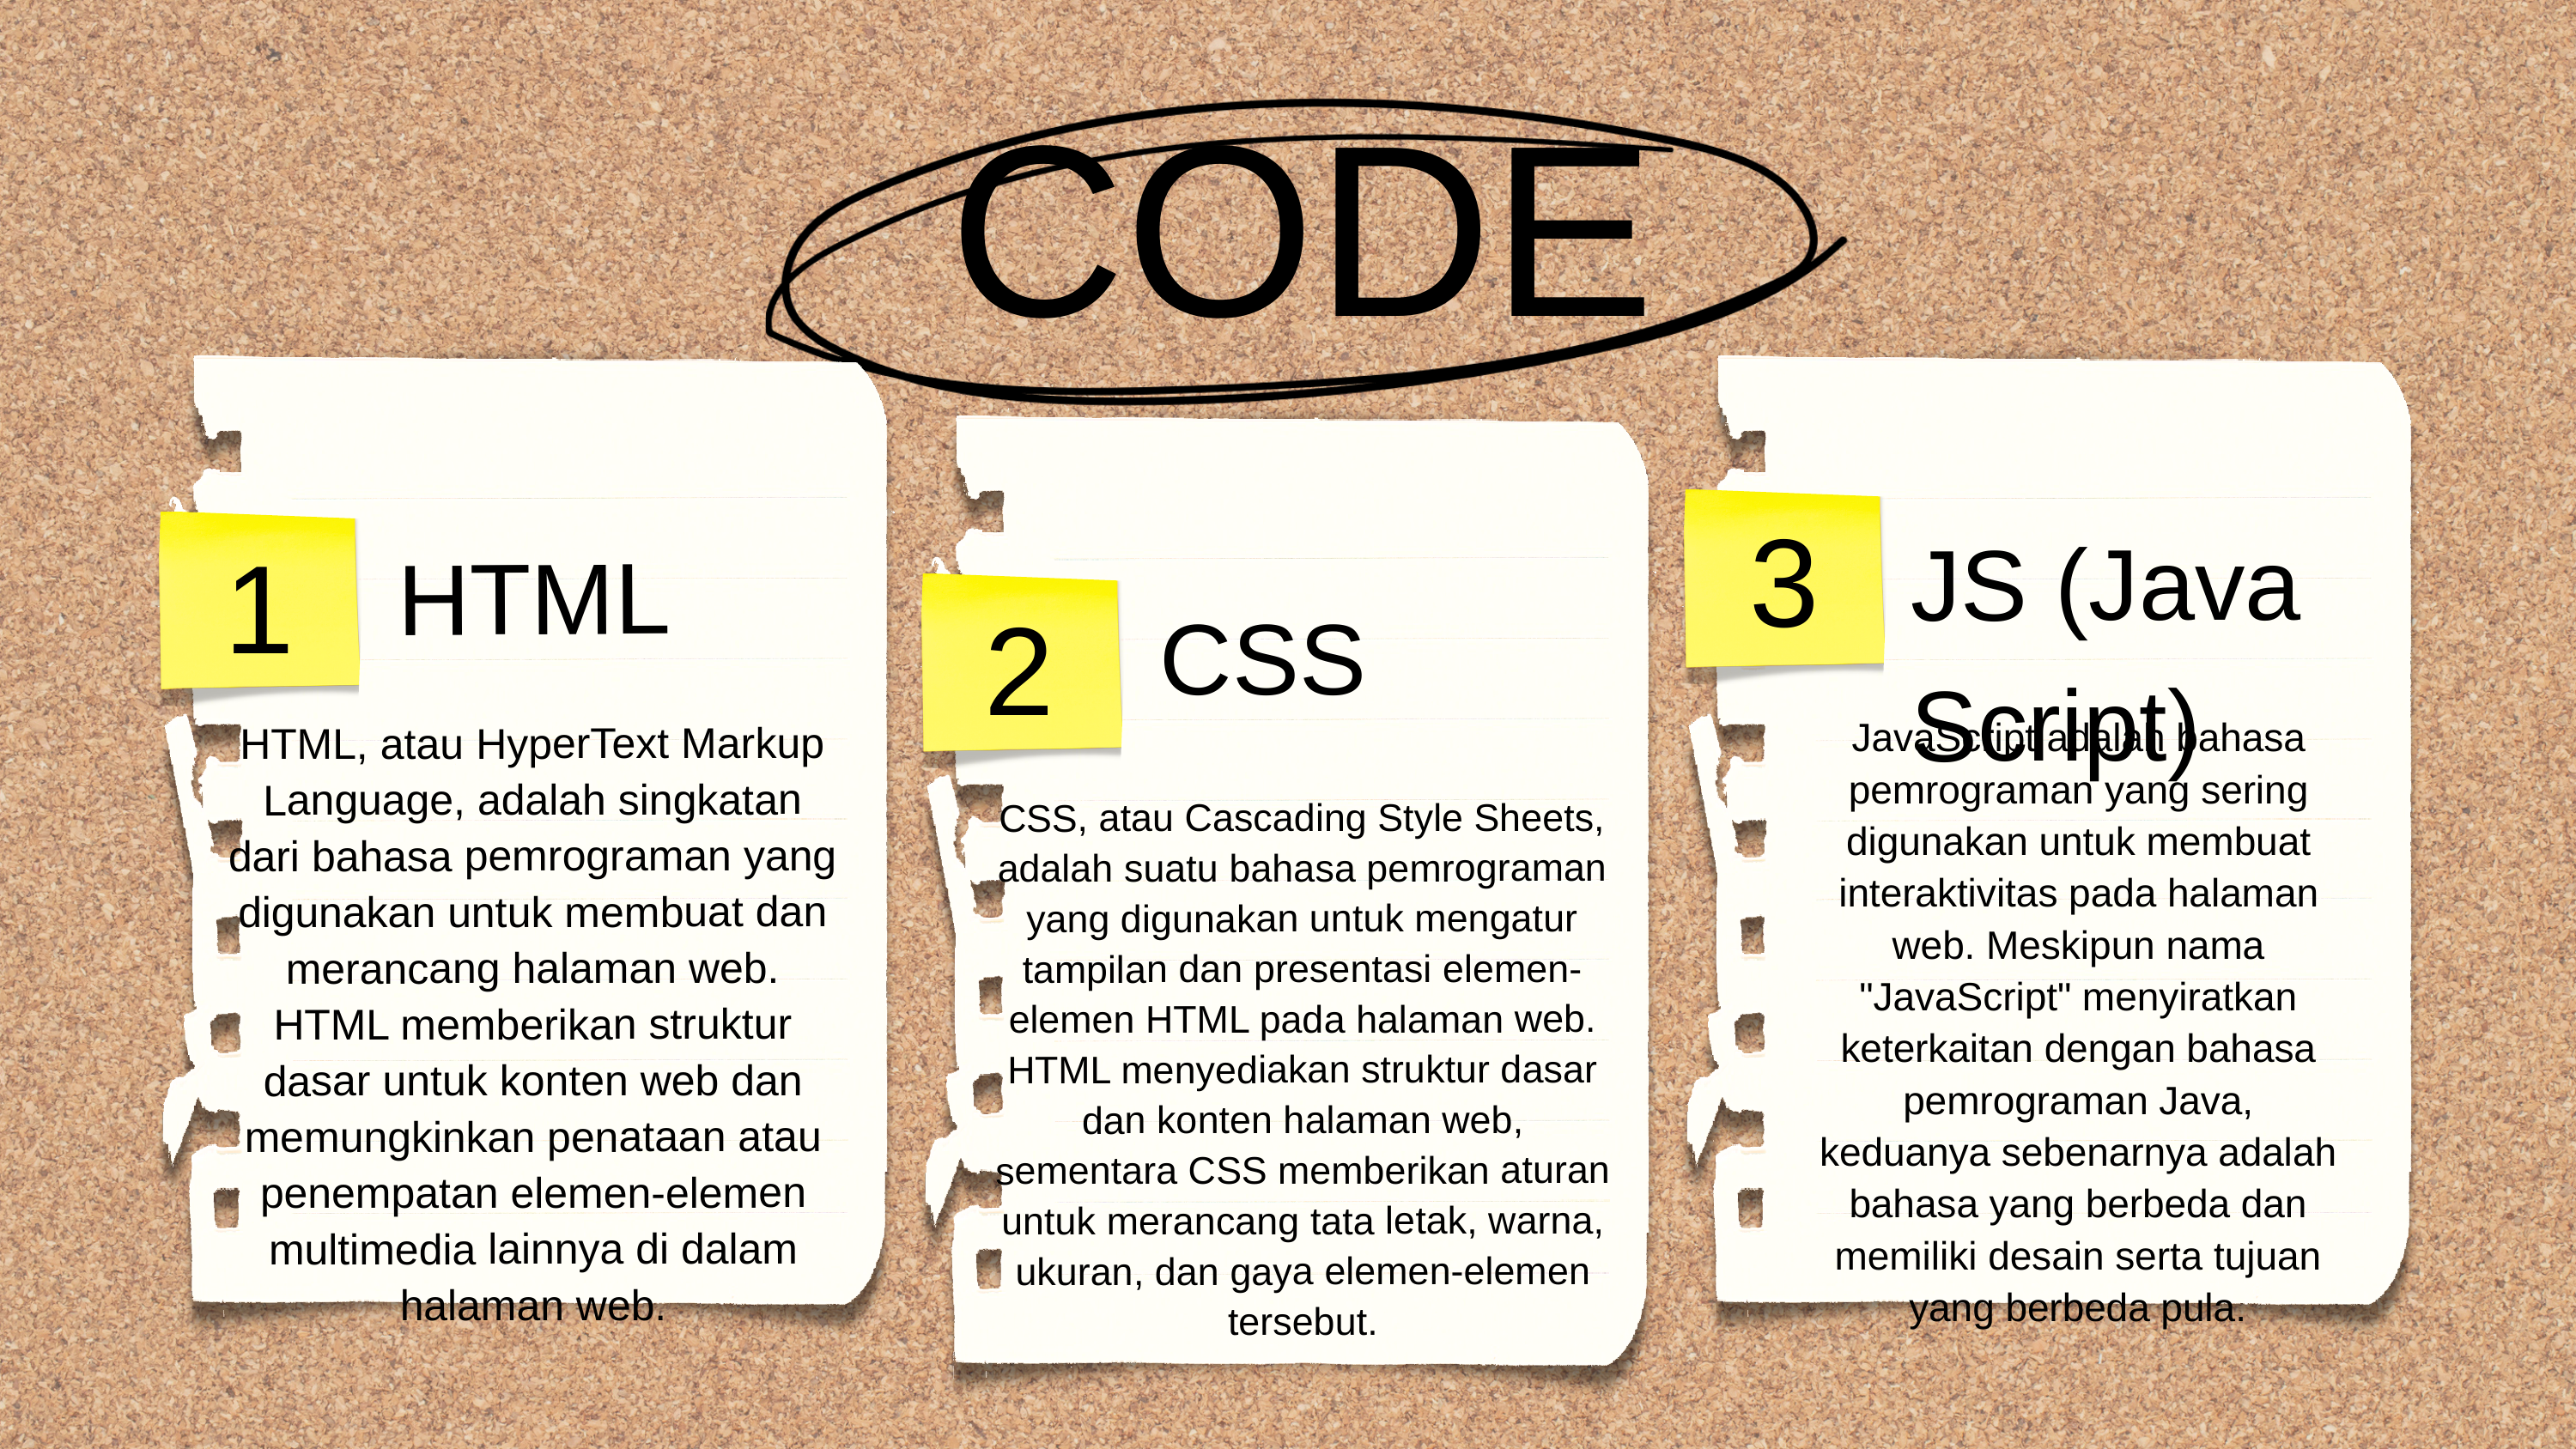

CODE

3

1

JS (Java Script)
HTML

2
CSS

JavaScript adalah bahasa pemrograman yang sering digunakan untuk membuat interaktivitas pada halaman web. Meskipun nama "JavaScript" menyiratkan keterkaitan dengan bahasa pemrograman Java, keduanya sebenarnya adalah bahasa yang berbeda dan memiliki desain serta tujuan yang berbeda pula.

HTML, atau HyperText Markup Language, adalah singkatan dari bahasa pemrograman yang digunakan untuk membuat dan merancang halaman web. HTML memberikan struktur dasar untuk konten web dan memungkinkan penataan atau penempatan elemen-elemen multimedia lainnya di dalam halaman web.
CSS, atau Cascading Style Sheets, adalah suatu bahasa pemrograman yang digunakan untuk mengatur tampilan dan presentasi elemen-elemen HTML pada halaman web. HTML menyediakan struktur dasar dan konten halaman web, sementara CSS memberikan aturan untuk merancang tata letak, warna, ukuran, dan gaya elemen-elemen tersebut.